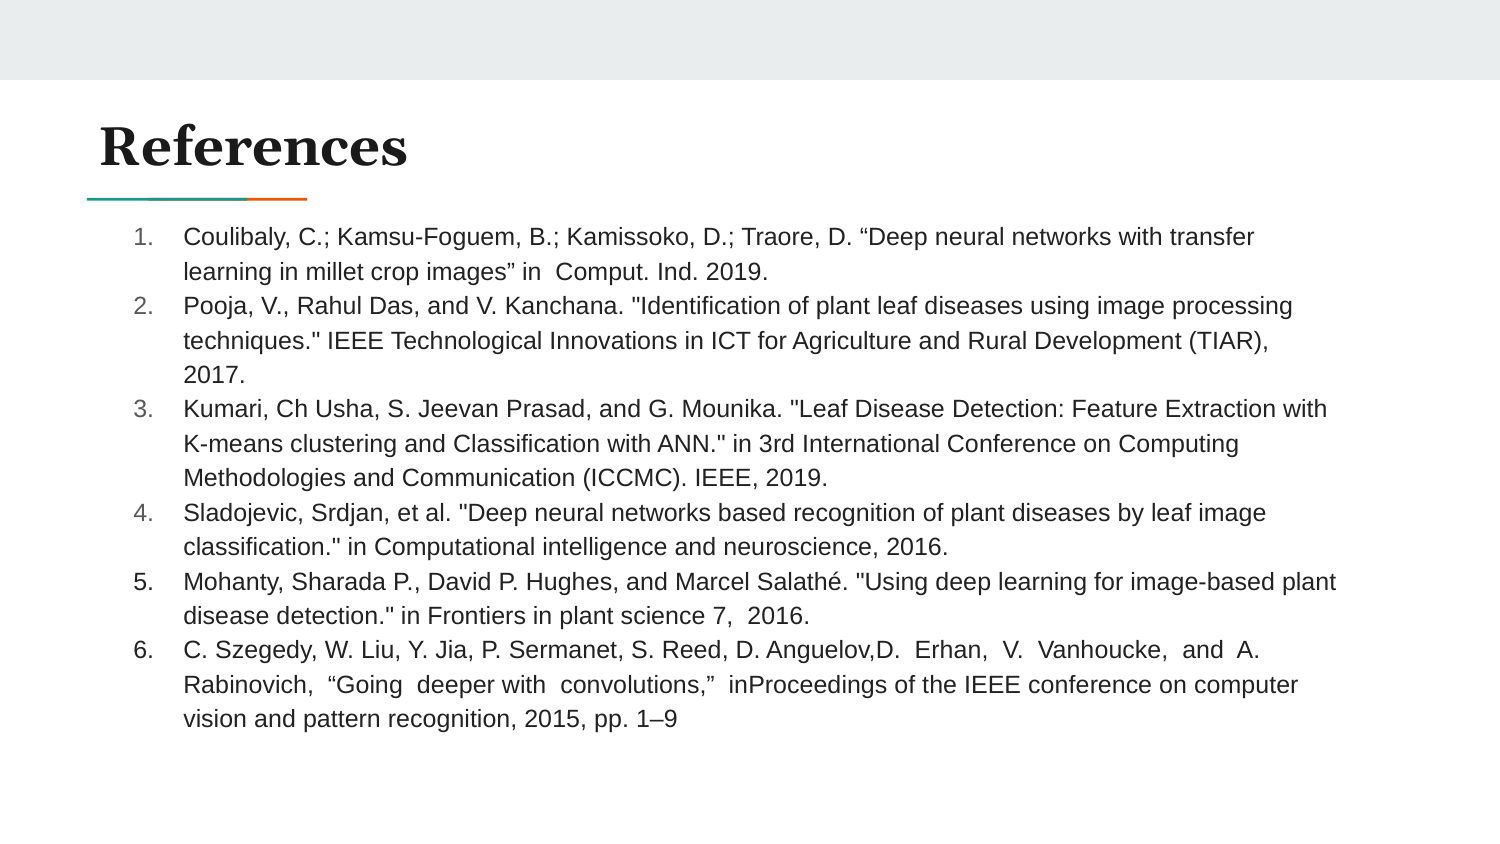

# References
Coulibaly, C.; Kamsu-Foguem, B.; Kamissoko, D.; Traore, D. “Deep neural networks with transfer learning in millet crop images” in  Comput. Ind. 2019.
Pooja, V., Rahul Das, and V. Kanchana. "Identification of plant leaf diseases using image processing techniques." IEEE Technological Innovations in ICT for Agriculture and Rural Development (TIAR), 2017.
Kumari, Ch Usha, S. Jeevan Prasad, and G. Mounika. "Leaf Disease Detection: Feature Extraction with K-means clustering and Classification with ANN." in 3rd International Conference on Computing Methodologies and Communication (ICCMC). IEEE, 2019.
Sladojevic, Srdjan, et al. "Deep neural networks based recognition of plant diseases by leaf image classification." in Computational intelligence and neuroscience, 2016.
Mohanty, Sharada P., David P. Hughes, and Marcel Salathé. "Using deep learning for image-based plant disease detection." in Frontiers in plant science 7,  2016.
C. Szegedy, W. Liu, Y. Jia, P. Sermanet, S. Reed, D. Anguelov,D.  Erhan,  V.  Vanhoucke,  and  A.  Rabinovich,  “Going  deeper with  convolutions,”  inProceedings of the IEEE conference on computer vision and pattern recognition, 2015, pp. 1–9